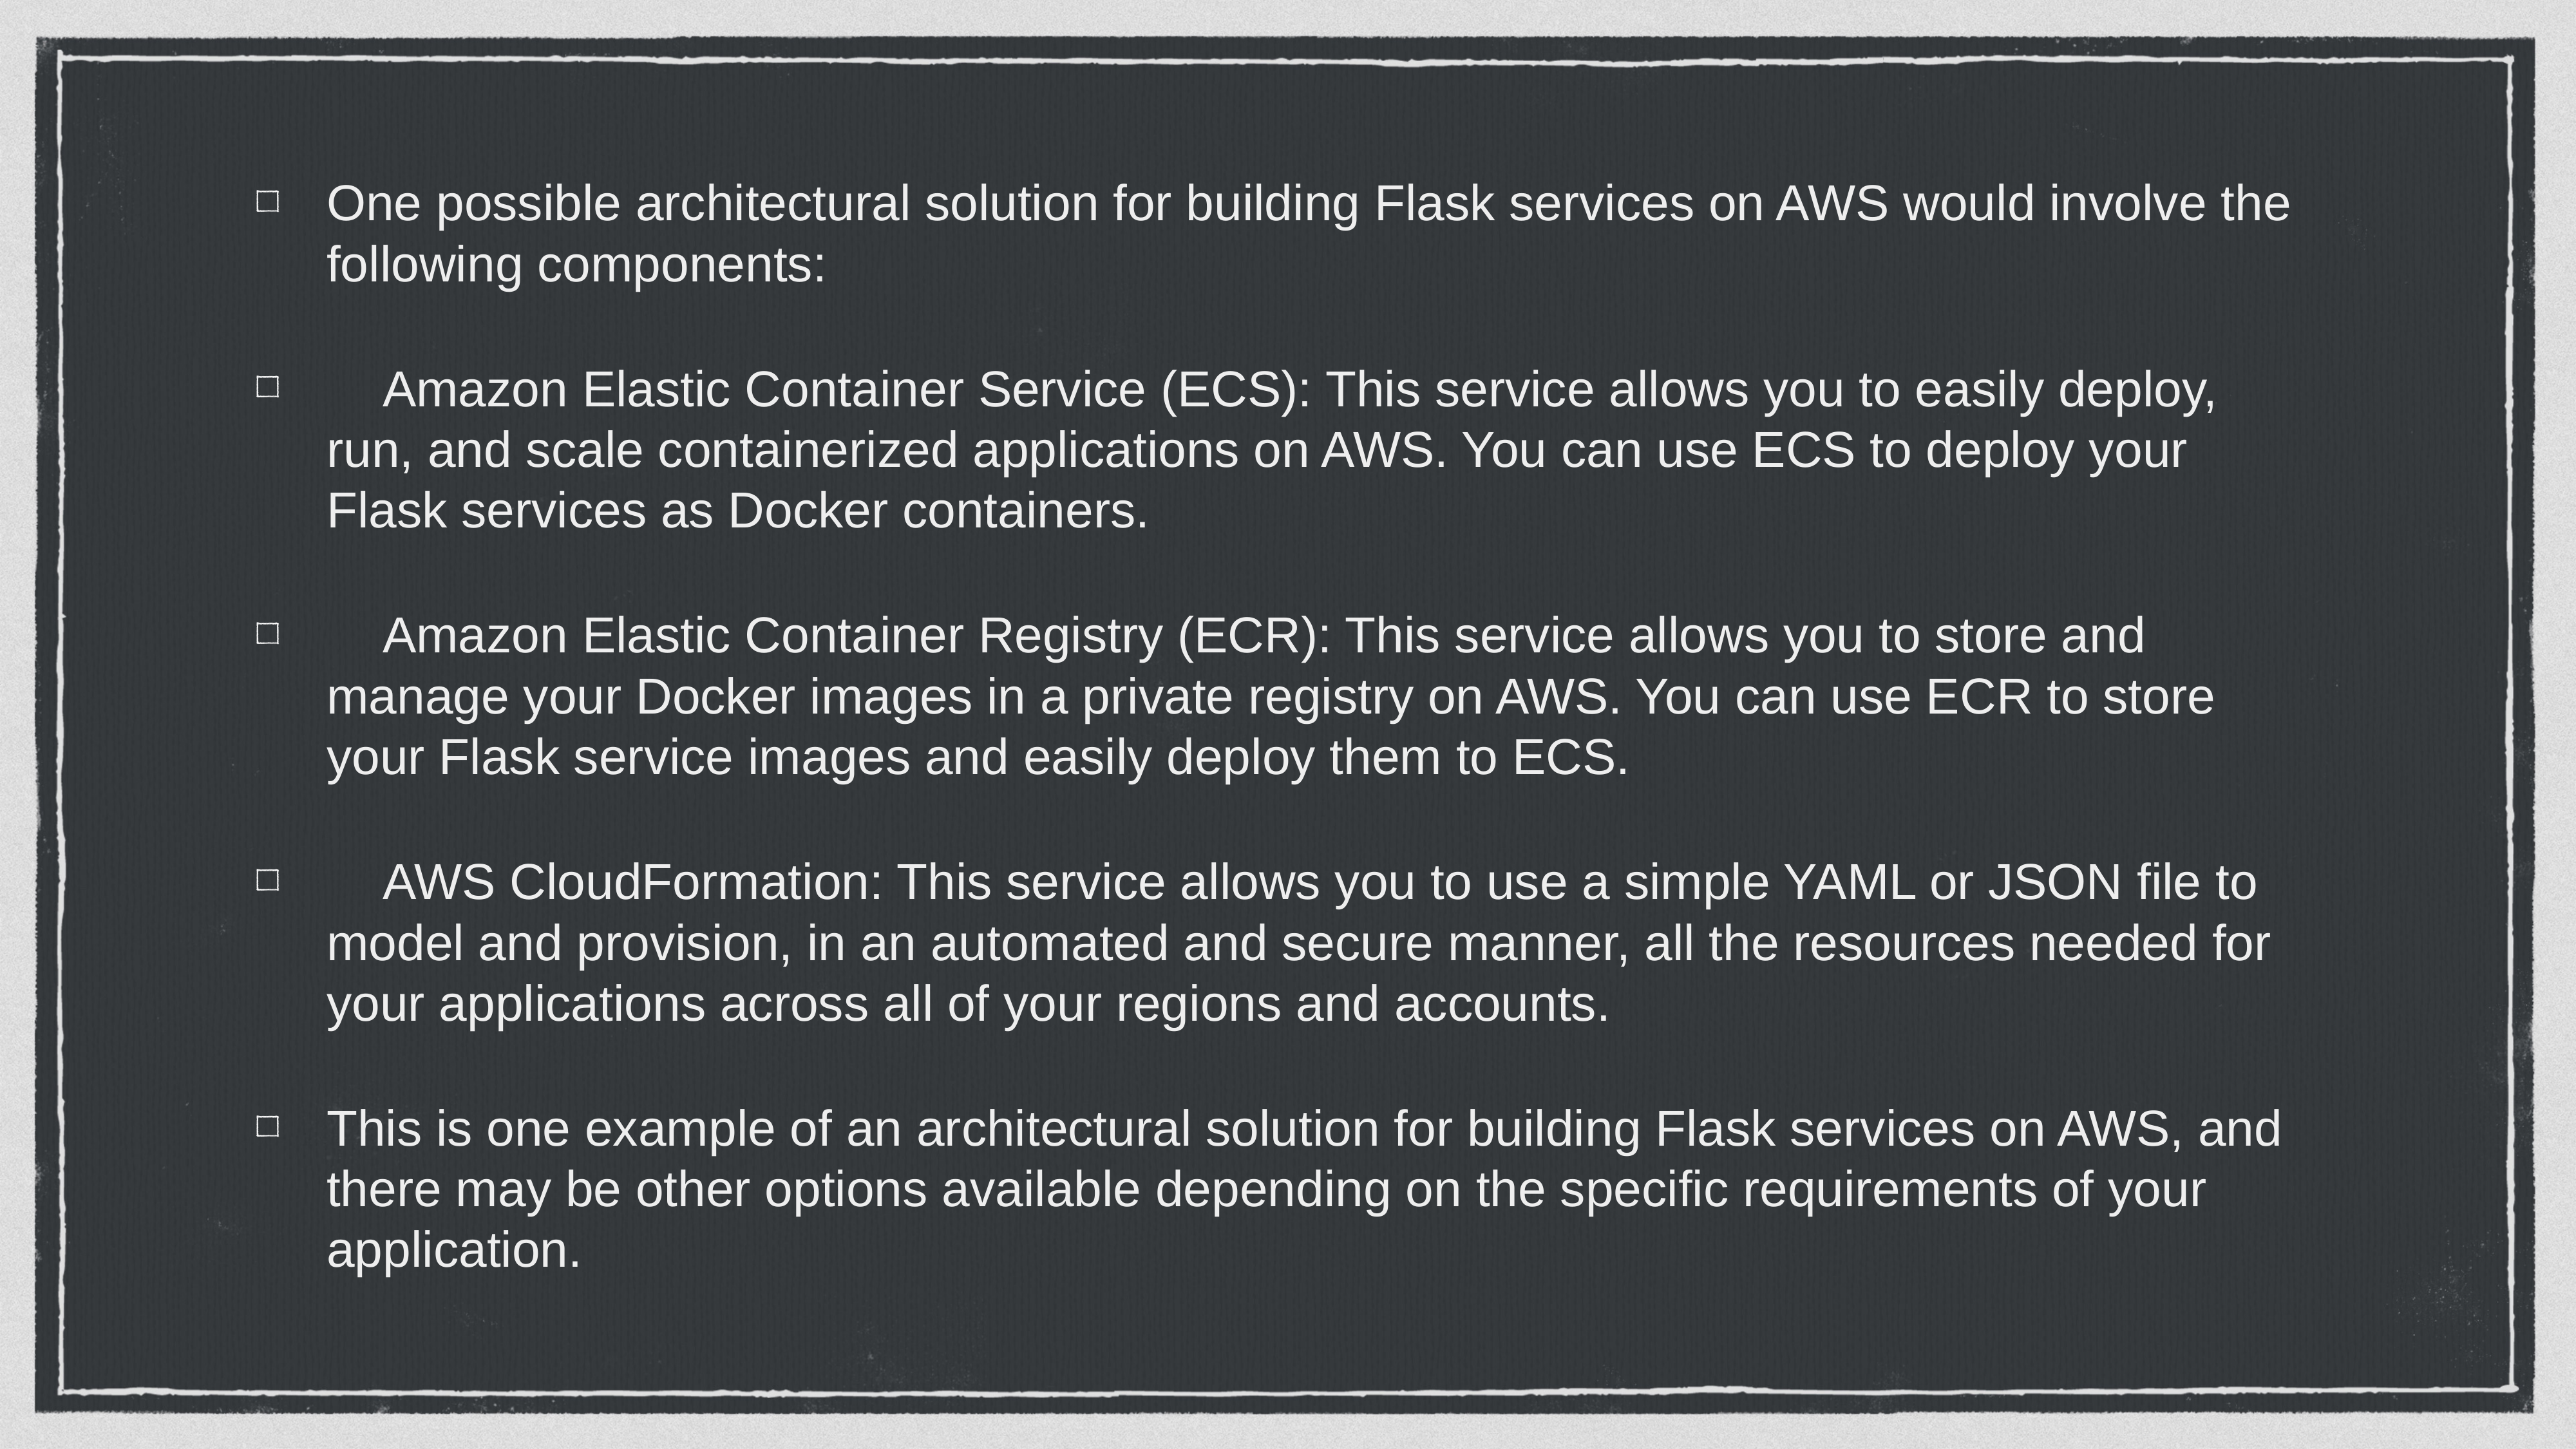

One possible architectural solution for building Flask services on AWS would involve the following components:
    Amazon Elastic Container Service (ECS): This service allows you to easily deploy, run, and scale containerized applications on AWS. You can use ECS to deploy your Flask services as Docker containers.
    Amazon Elastic Container Registry (ECR): This service allows you to store and manage your Docker images in a private registry on AWS. You can use ECR to store your Flask service images and easily deploy them to ECS.
    AWS CloudFormation: This service allows you to use a simple YAML or JSON file to model and provision, in an automated and secure manner, all the resources needed for your applications across all of your regions and accounts.
This is one example of an architectural solution for building Flask services on AWS, and there may be other options available depending on the specific requirements of your application.